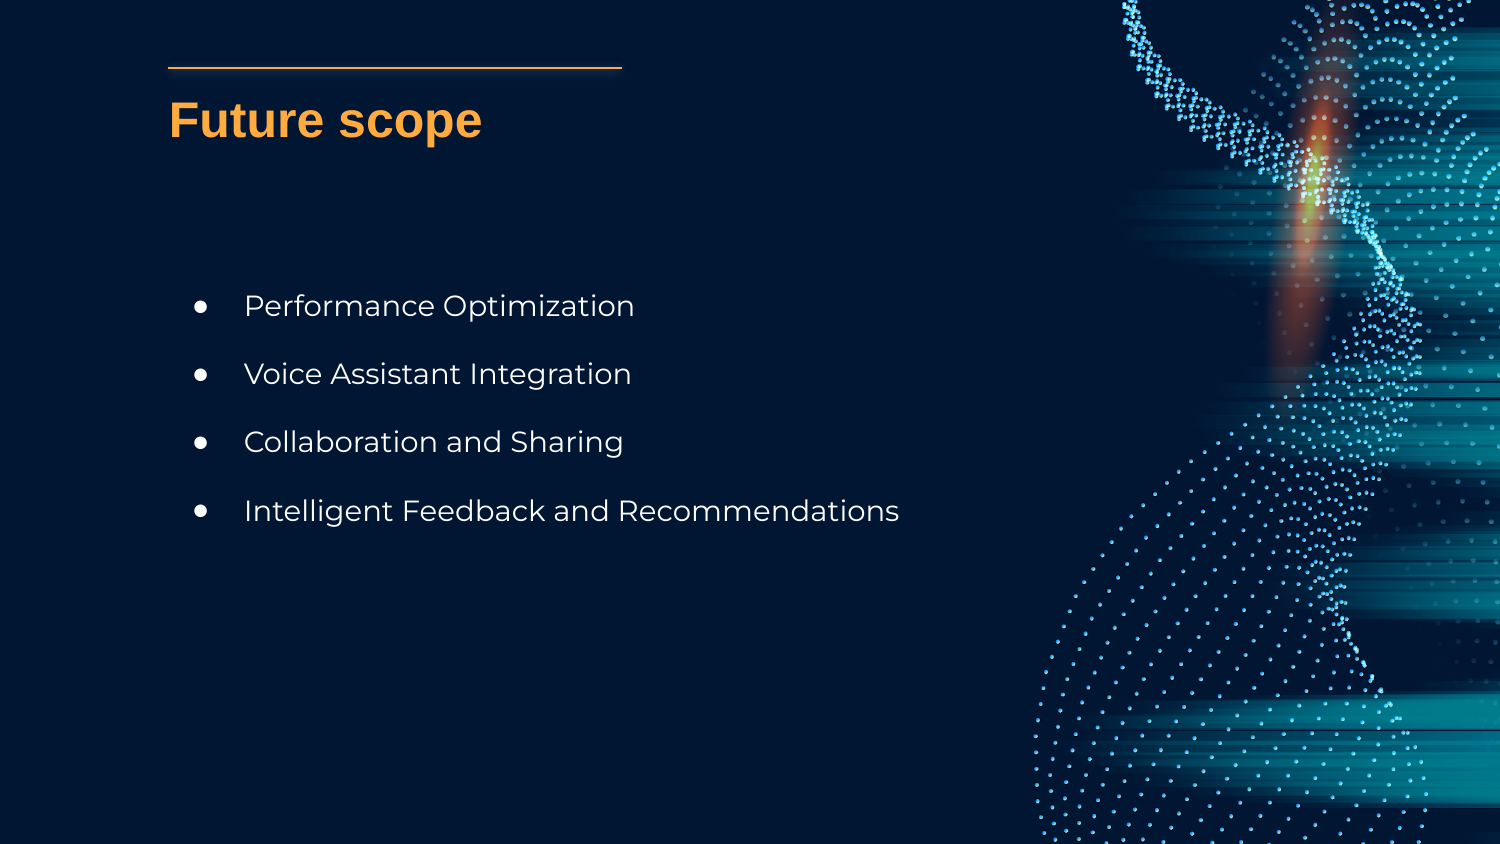

# Future scope
Performance Optimization
Voice Assistant Integration
Collaboration and Sharing
Intelligent Feedback and Recommendations